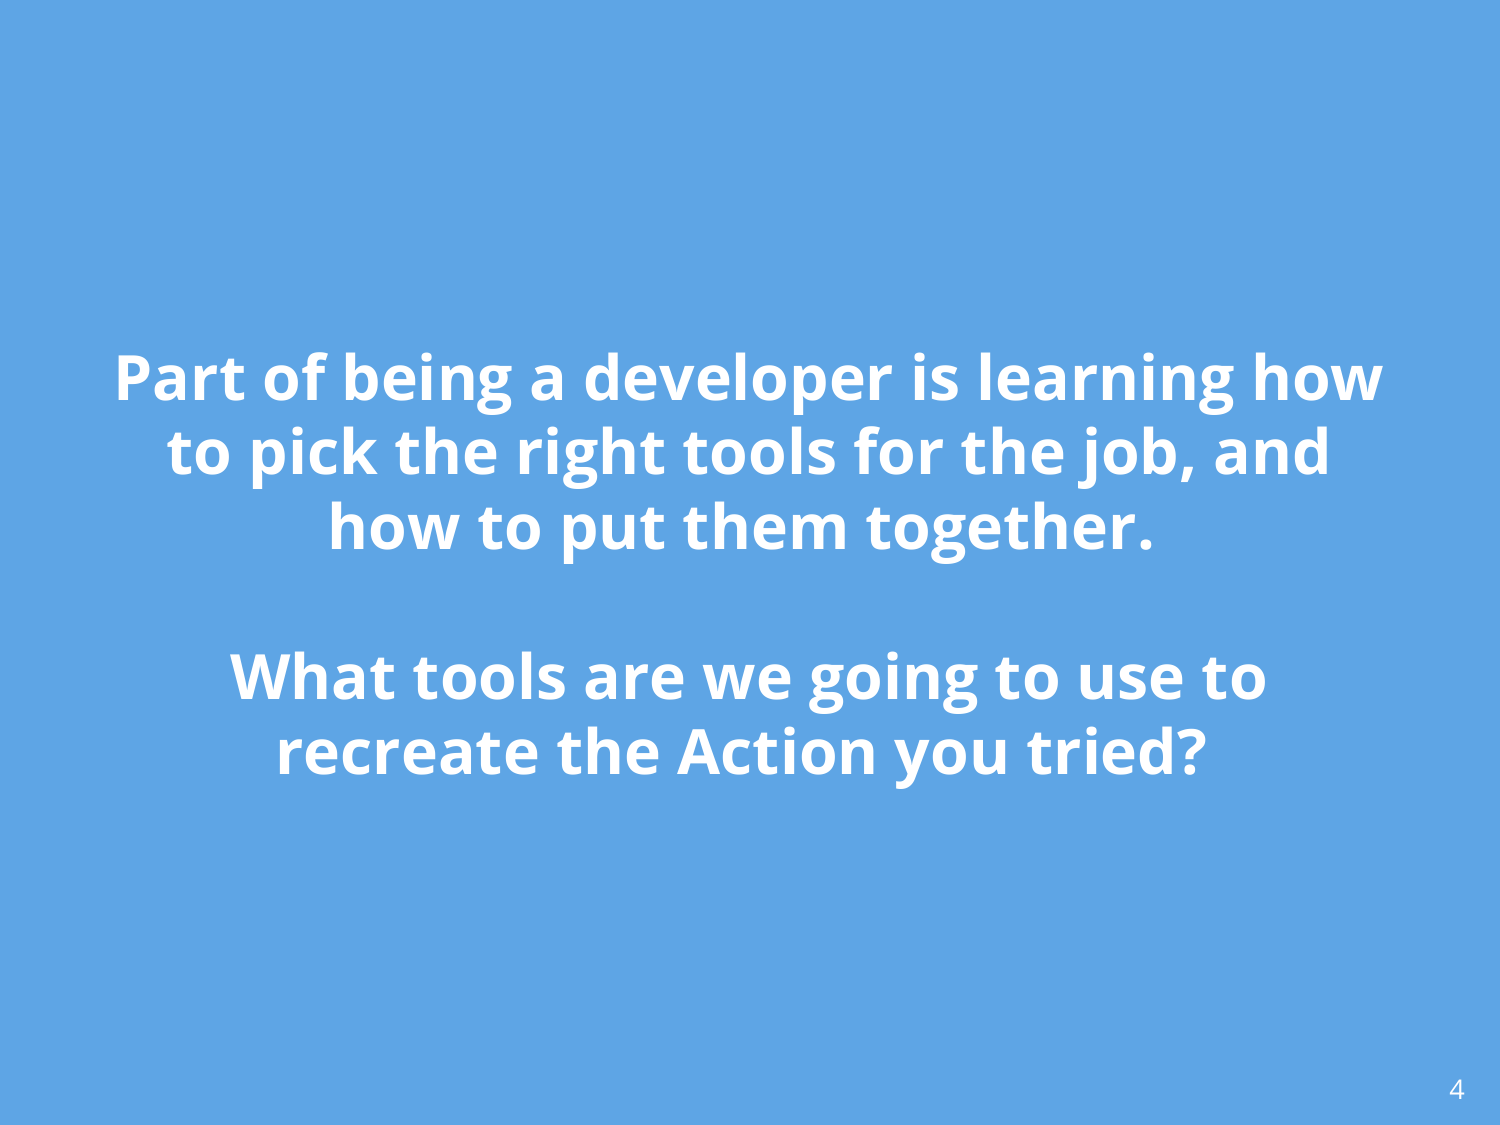

# Part of being a developer is learning how to pick the right tools for the job, and how to put them together.

What tools are we going to use to recreate the Action you tried?
4